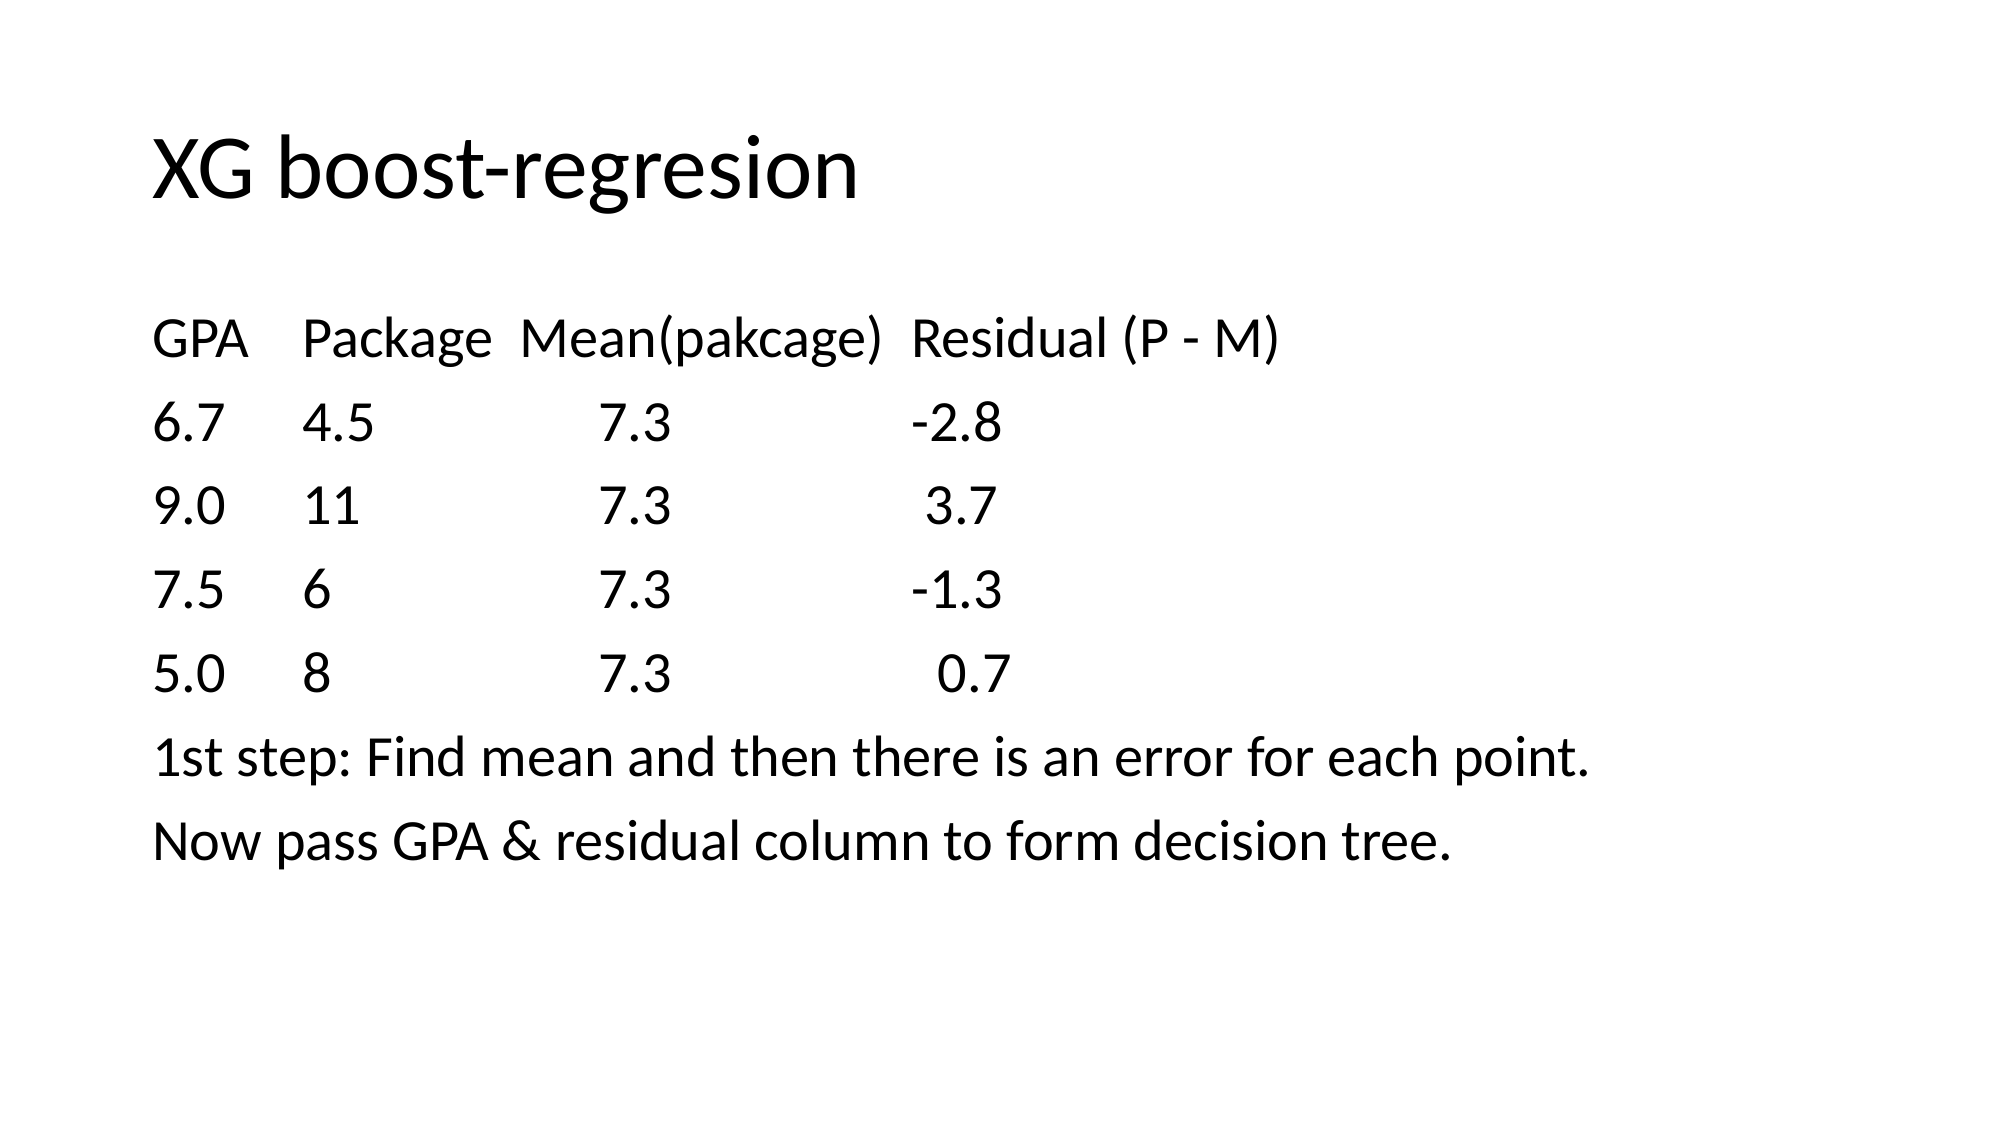

# XG boost-regresion
GPA	Package  Mean(pakcage)  Residual (P - M)
6.7	4.5	           7.3	            -2.8
9.0	11	           7.3	             3.7
7.5	6	           7.3	            -1.3
5.0	8	           7.3	              0.7
1st step: Find mean and then there is an error for each point.
Now pass GPA & residual column to form decision tree.